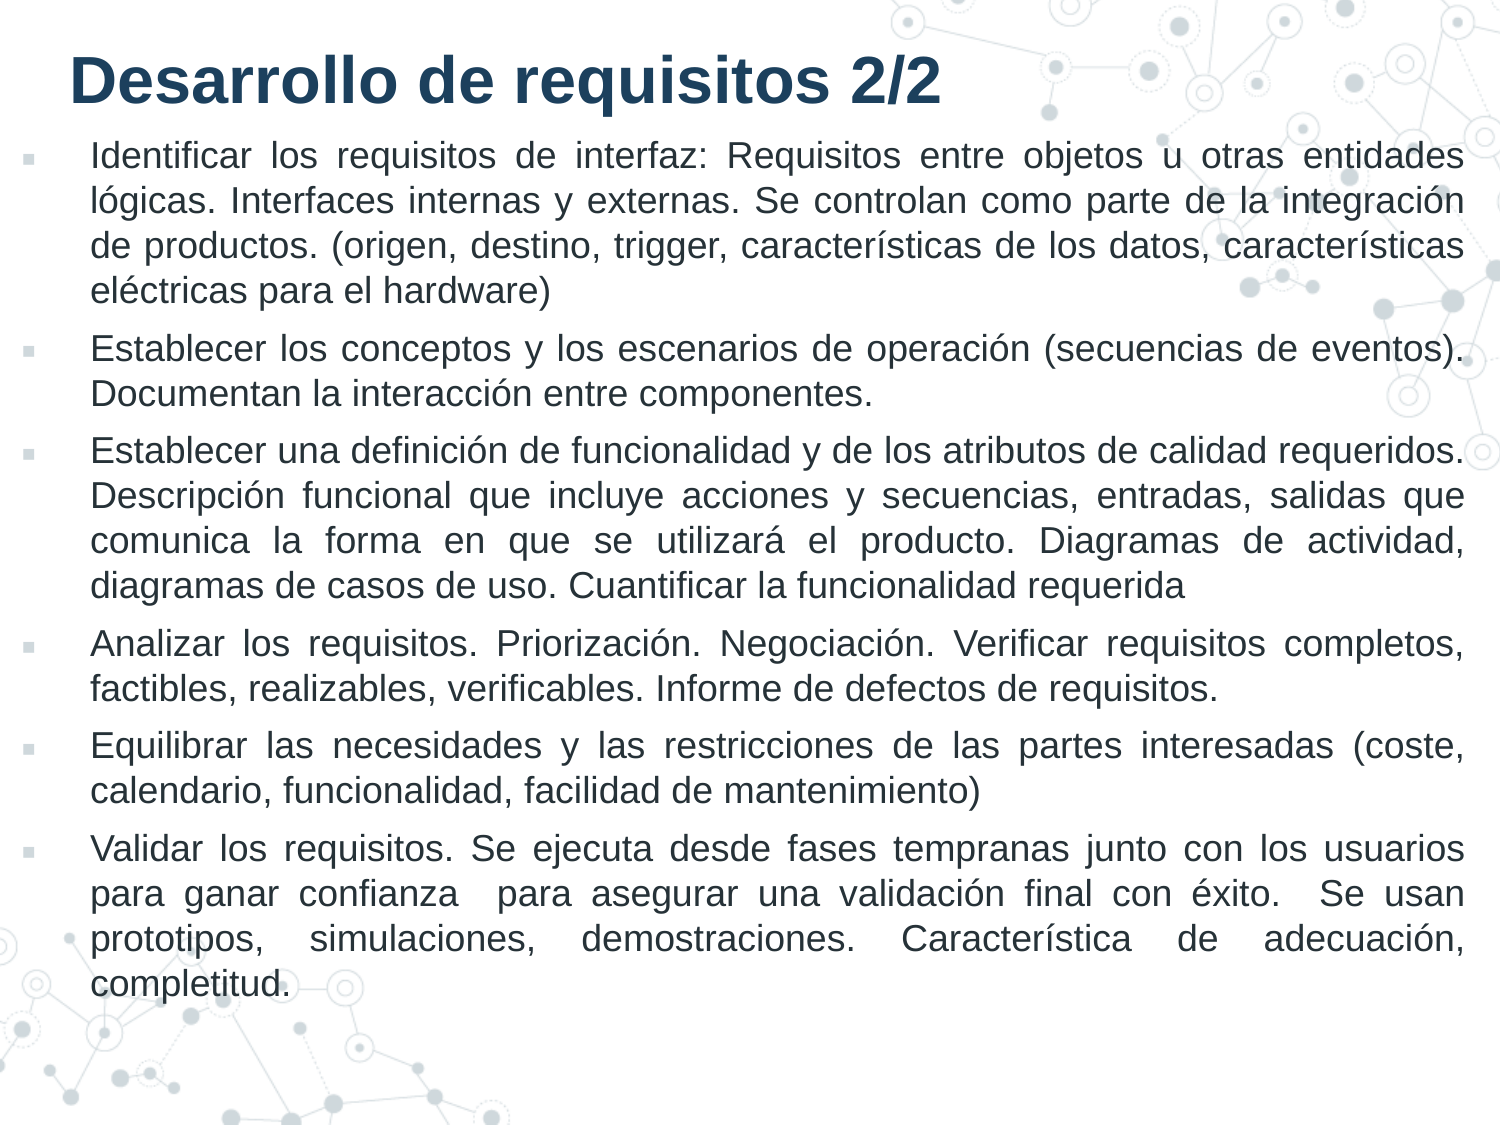

# Desarrollo de requisitos 2/2
Identificar los requisitos de interfaz: Requisitos entre objetos u otras entidades lógicas. Interfaces internas y externas. Se controlan como parte de la integración de productos. (origen, destino, trigger, características de los datos, características eléctricas para el hardware)
Establecer los conceptos y los escenarios de operación (secuencias de eventos). Documentan la interacción entre componentes.
Establecer una definición de funcionalidad y de los atributos de calidad requeridos. Descripción funcional que incluye acciones y secuencias, entradas, salidas que comunica la forma en que se utilizará el producto. Diagramas de actividad, diagramas de casos de uso. Cuantificar la funcionalidad requerida
Analizar los requisitos. Priorización. Negociación. Verificar requisitos completos, factibles, realizables, verificables. Informe de defectos de requisitos.
Equilibrar las necesidades y las restricciones de las partes interesadas (coste, calendario, funcionalidad, facilidad de mantenimiento)
Validar los requisitos. Se ejecuta desde fases tempranas junto con los usuarios para ganar confianza  para asegurar una validación final con éxito.  Se usan prototipos, simulaciones, demostraciones. Característica de adecuación, completitud.